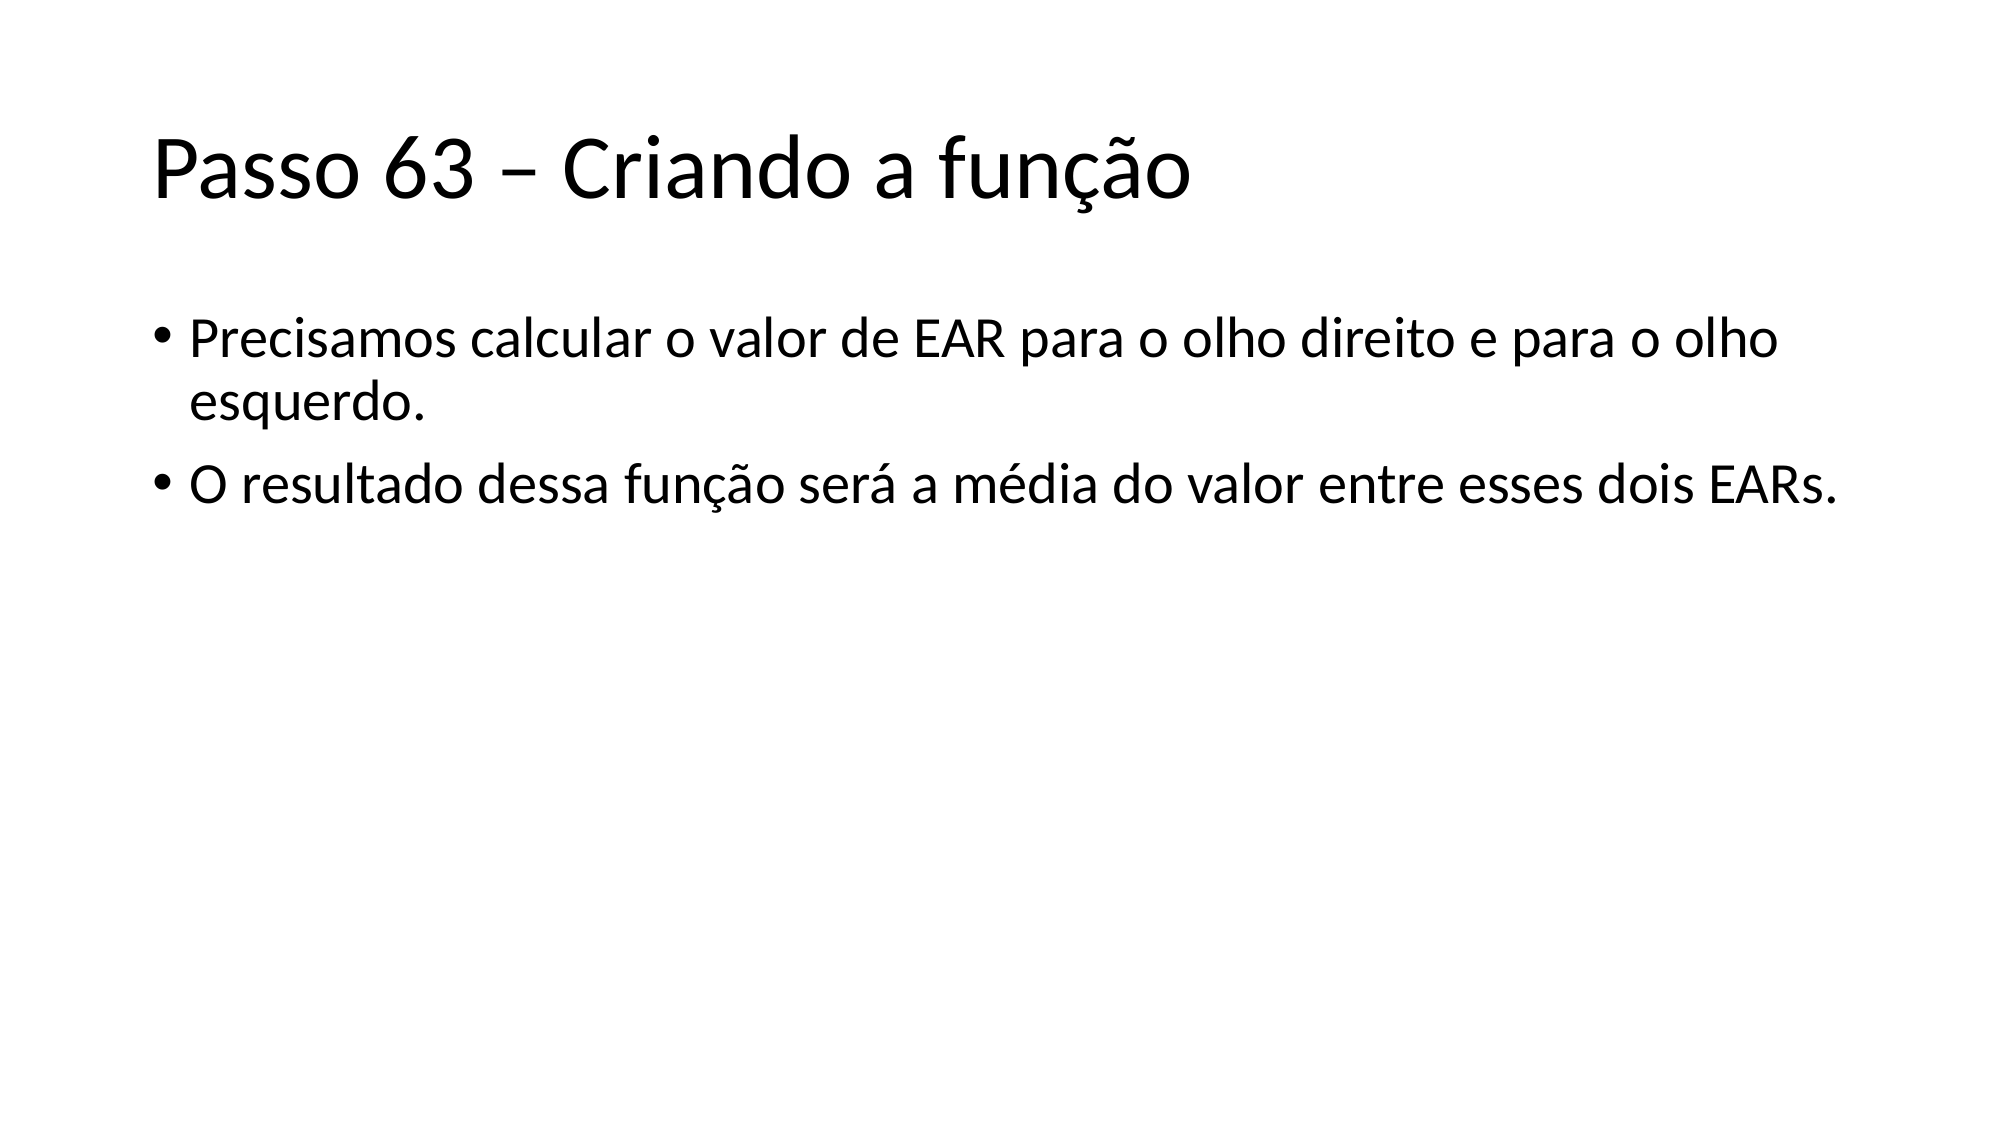

# Passo 63 – Criando a função
Precisamos calcular o valor de EAR para o olho direito e para o olho esquerdo.
O resultado dessa função será a média do valor entre esses dois EARs.